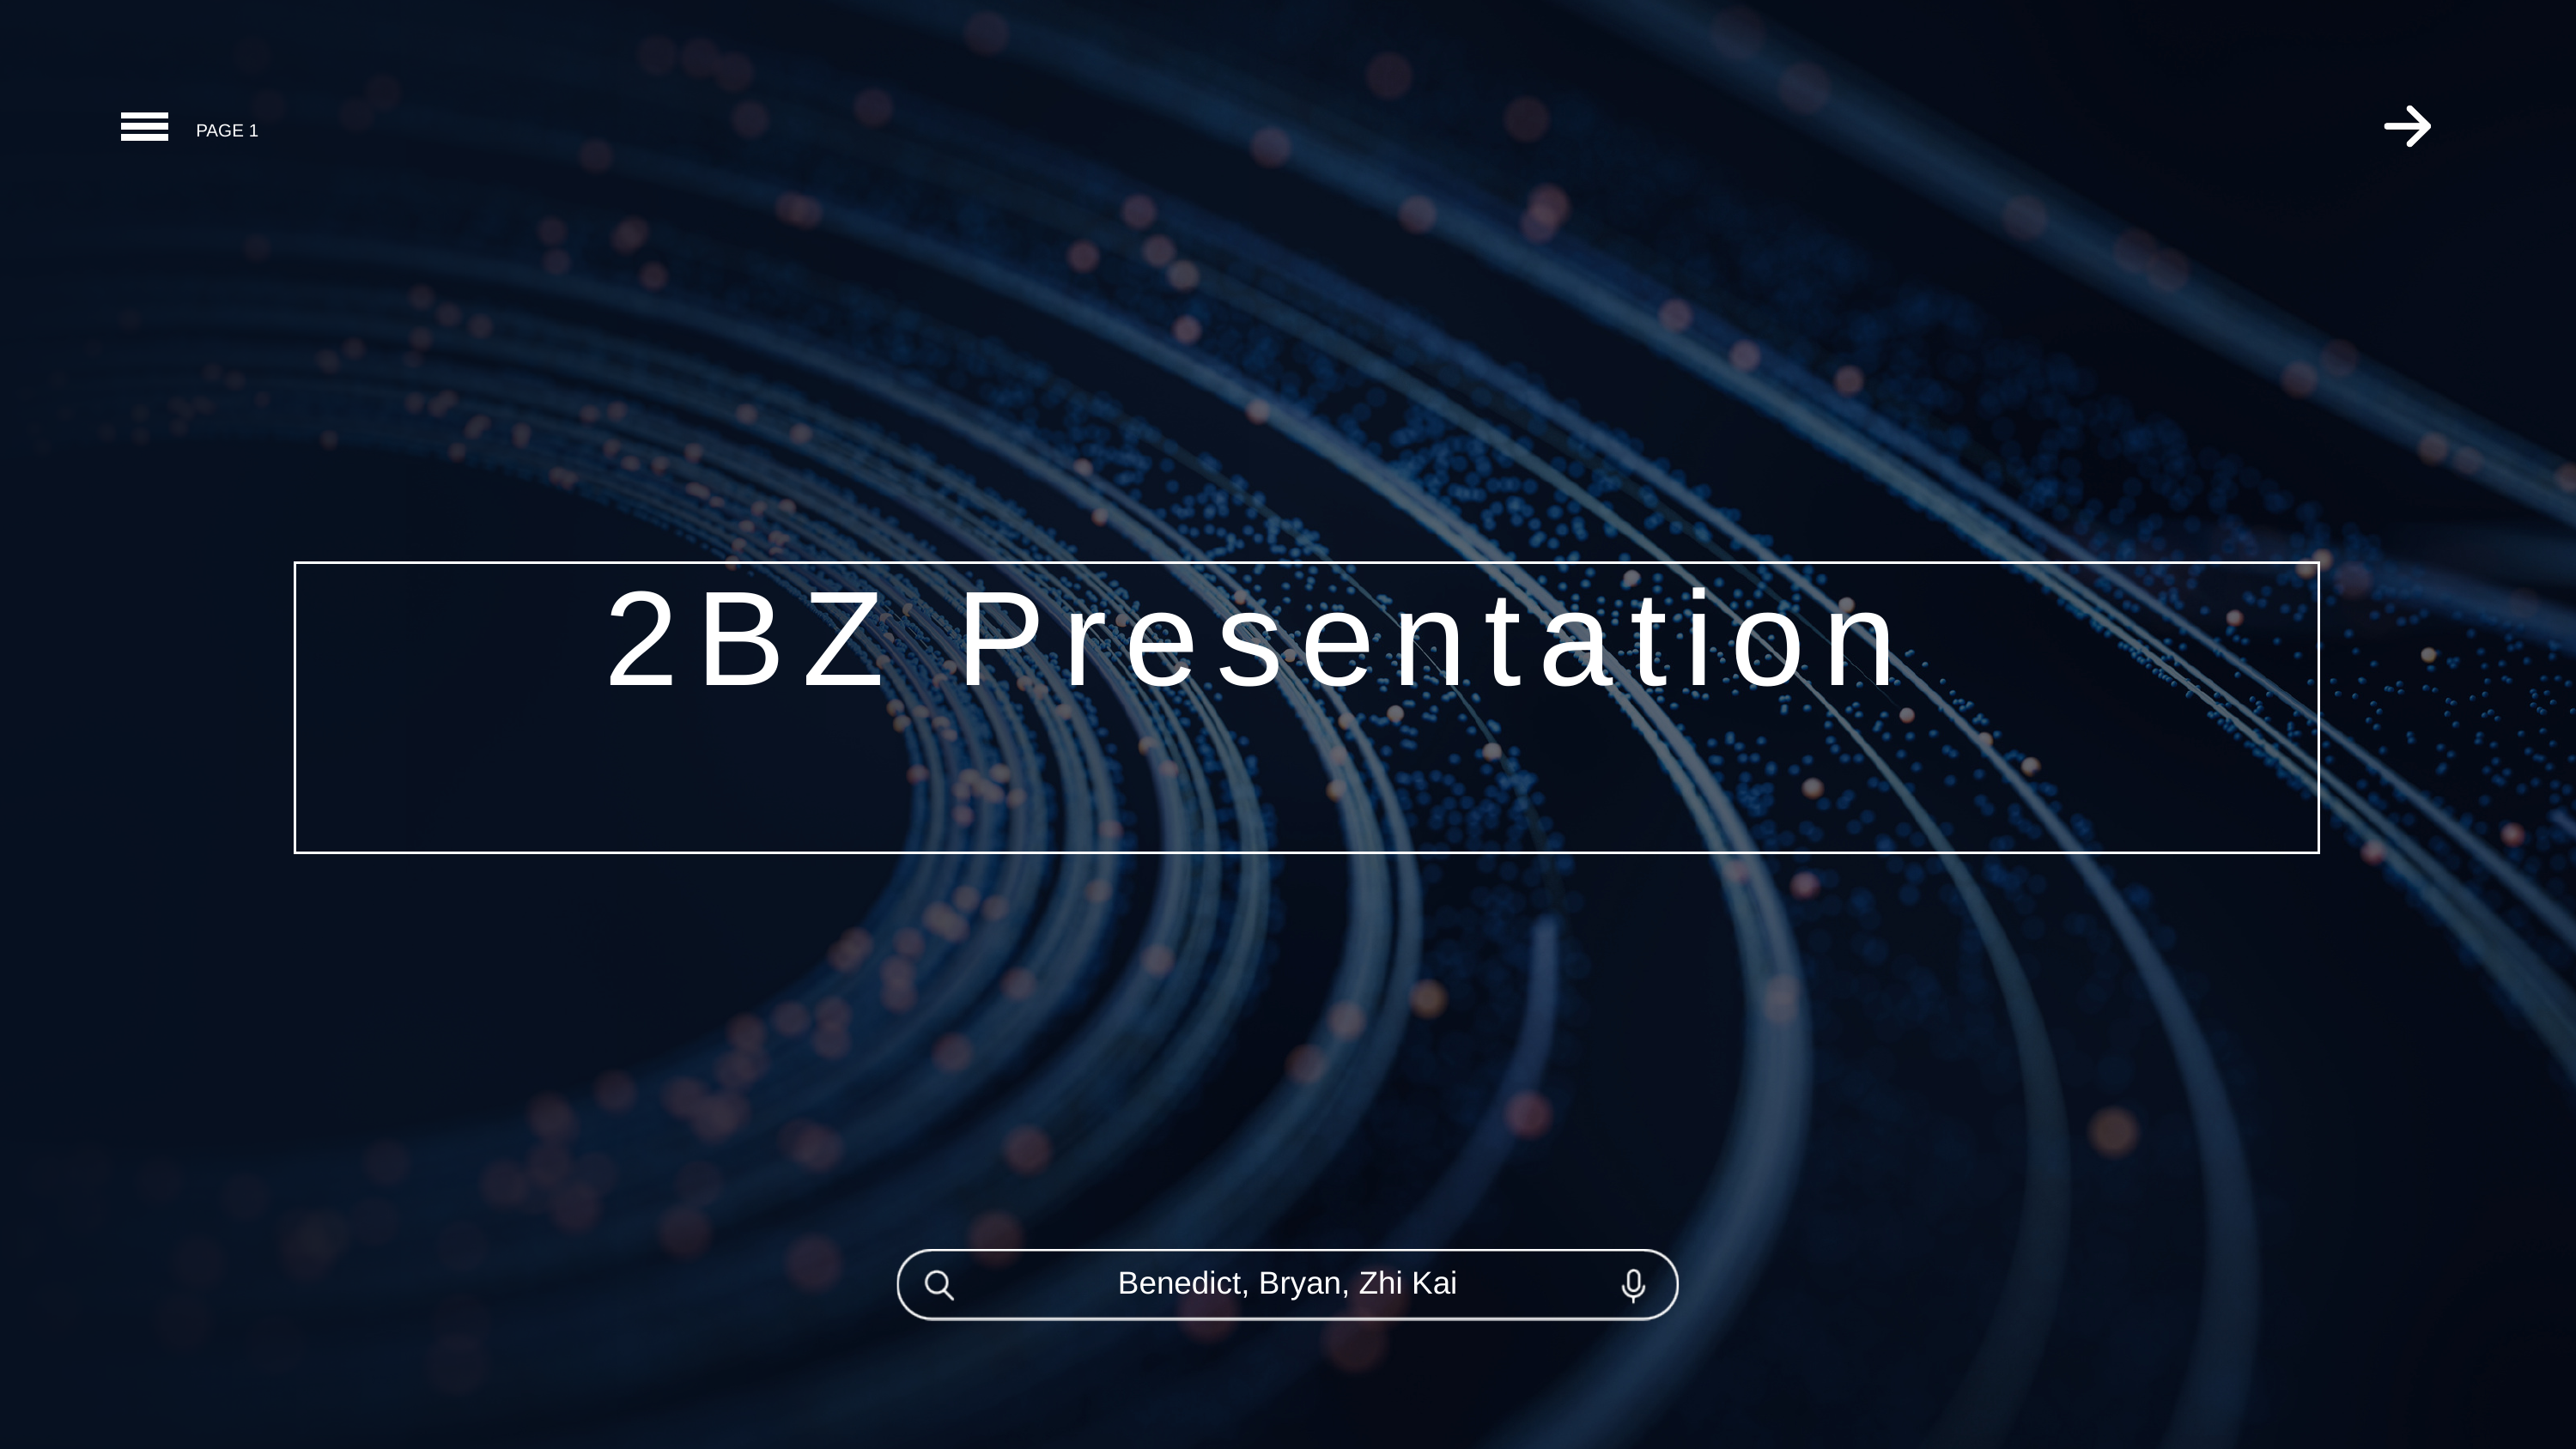

PAGE 1

2BZ Presentation

Benedict, Bryan, Zhi Kai